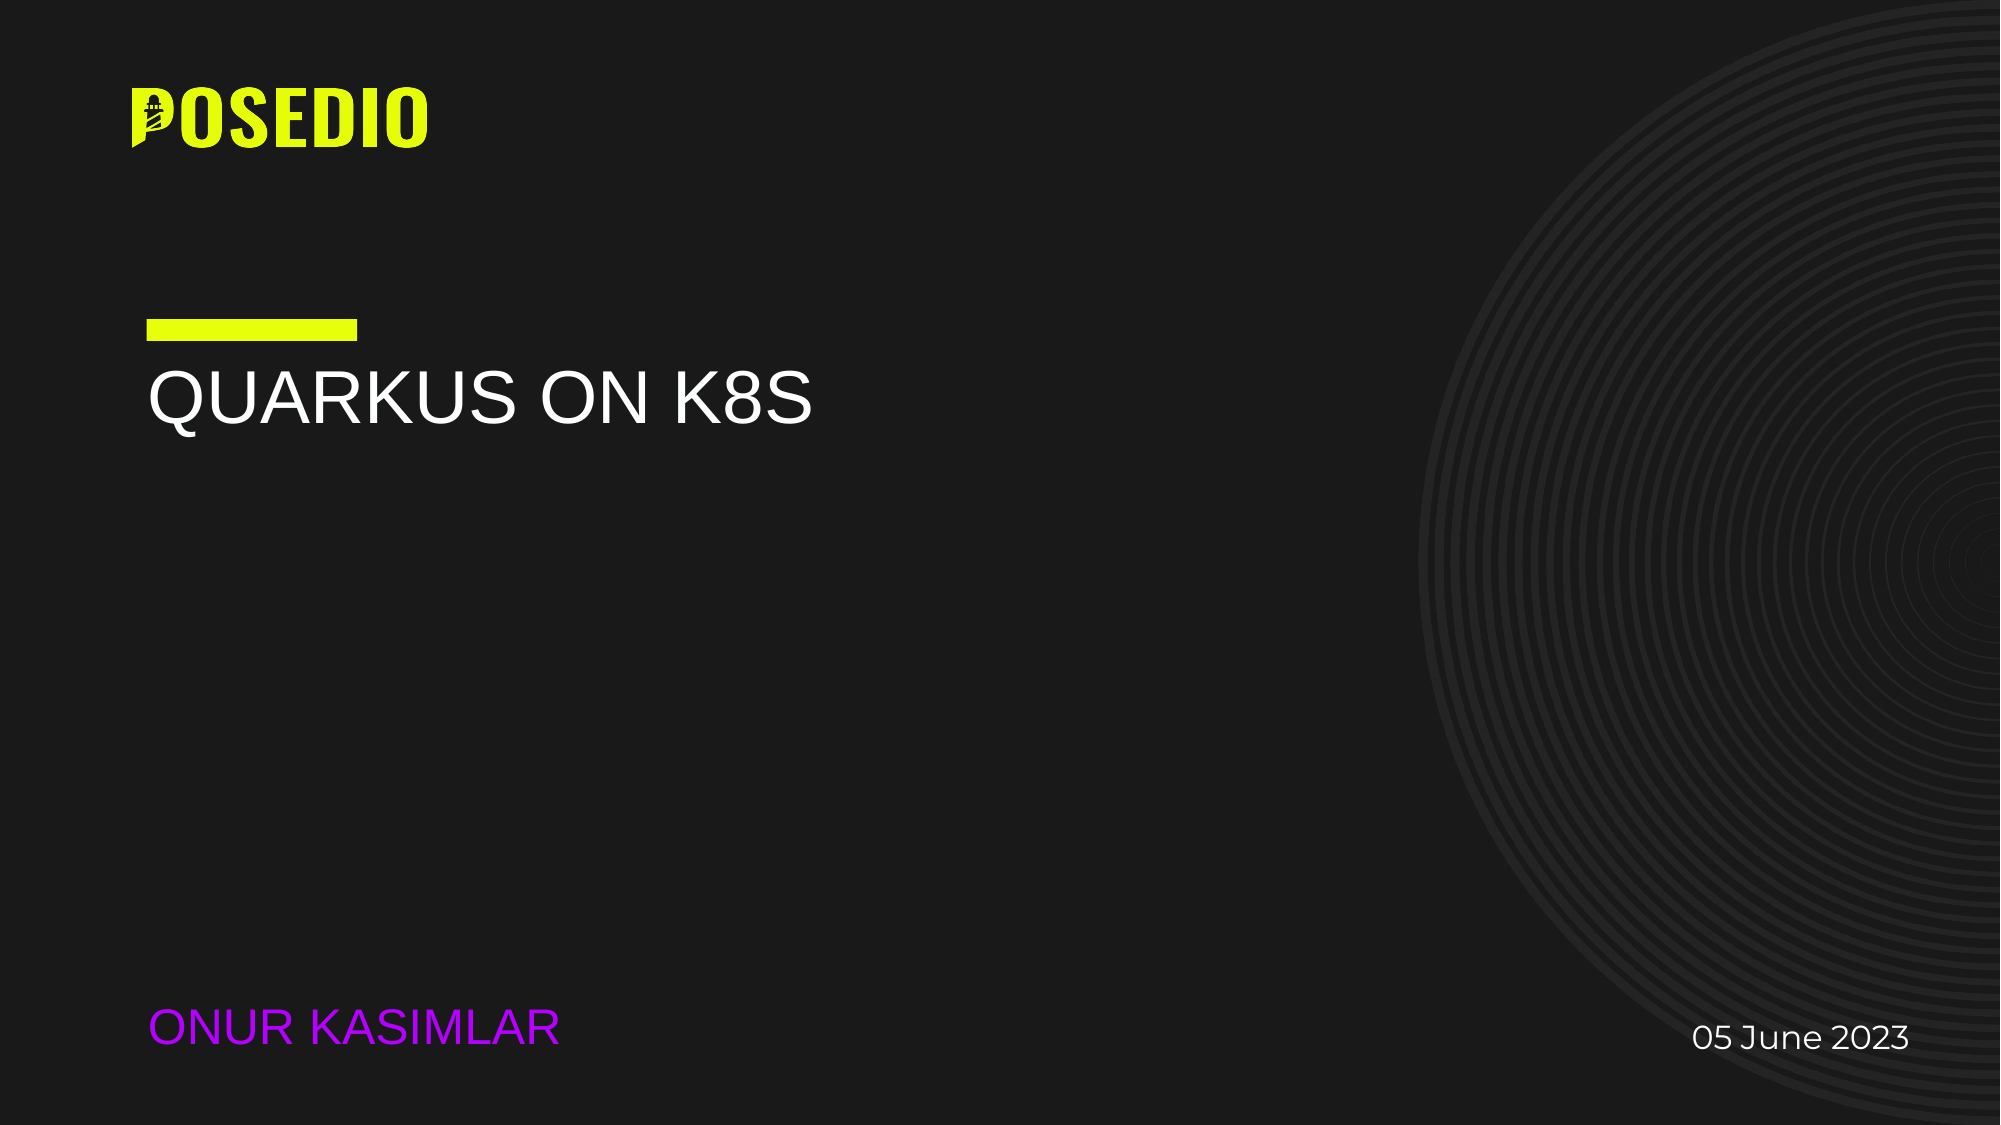

# Quarkus on K8s

Onur Kasimlar
05 June 2023